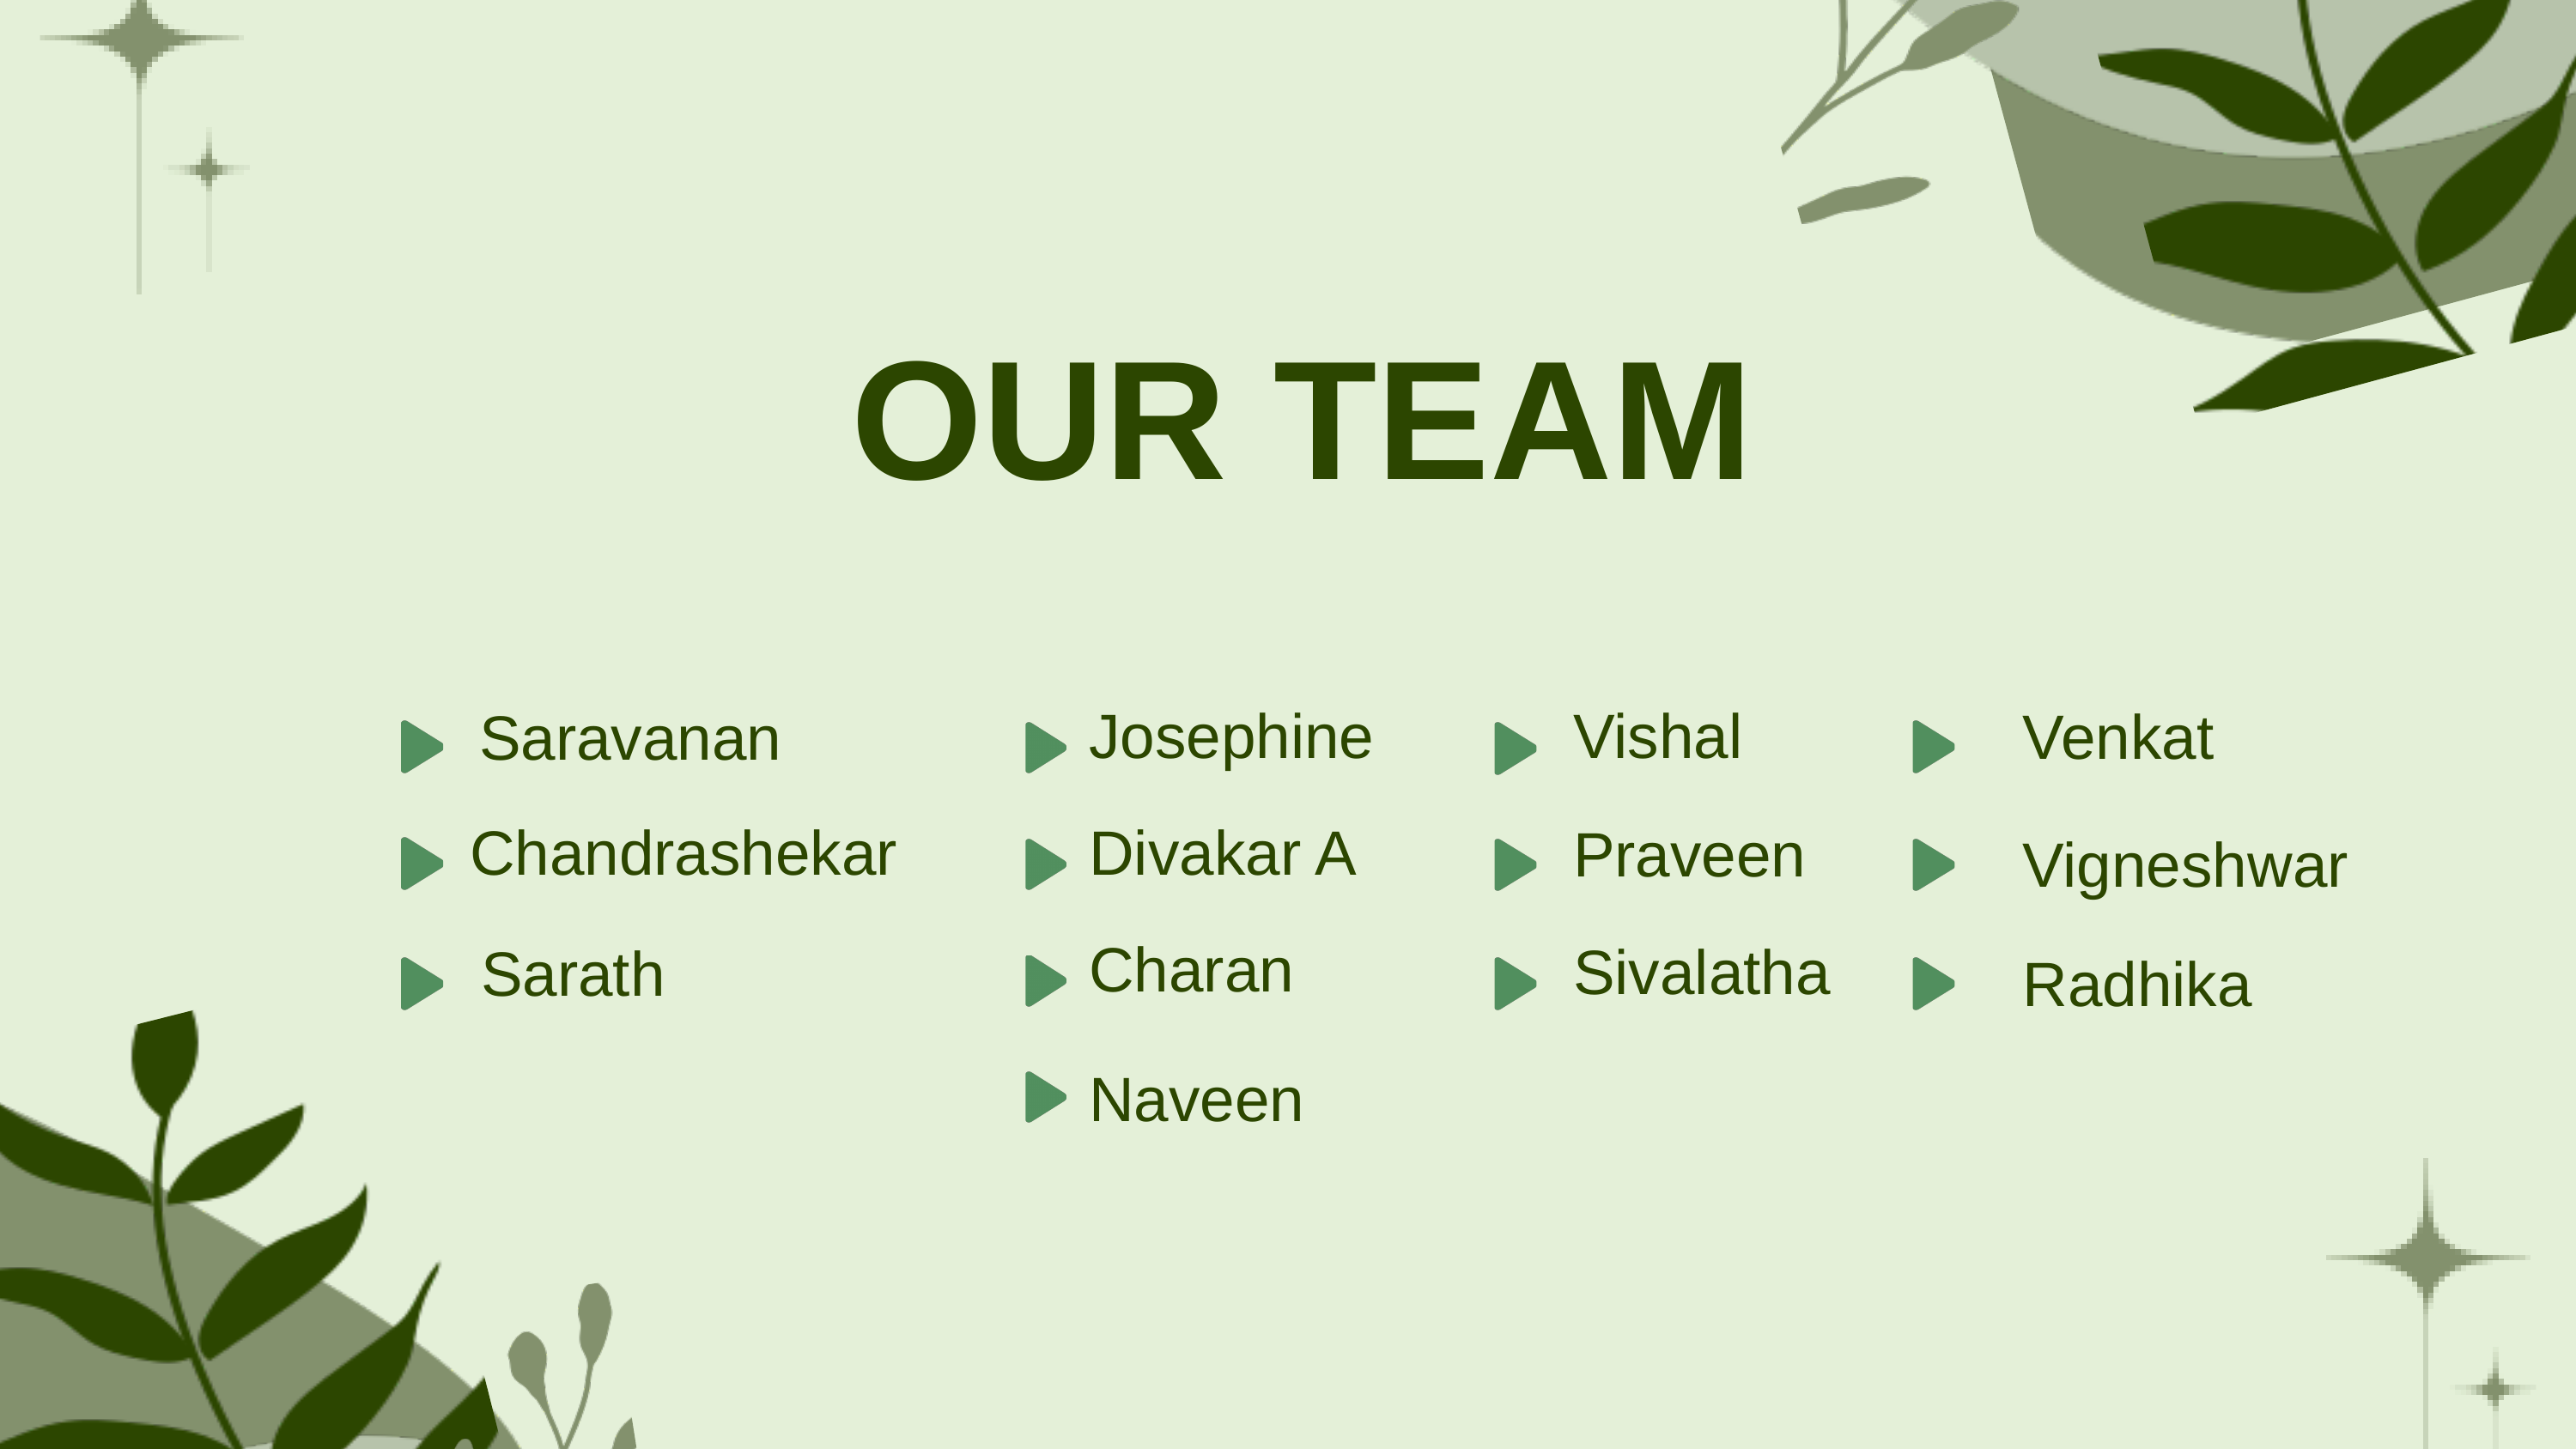

OUR TEAM
Josephine
Vishal
Venkat
Saravanan

Chandrashekar
Divakar A
Praveen
Vigneshwar

Charan
Sivalatha
Sarath
Radhika

Naveen